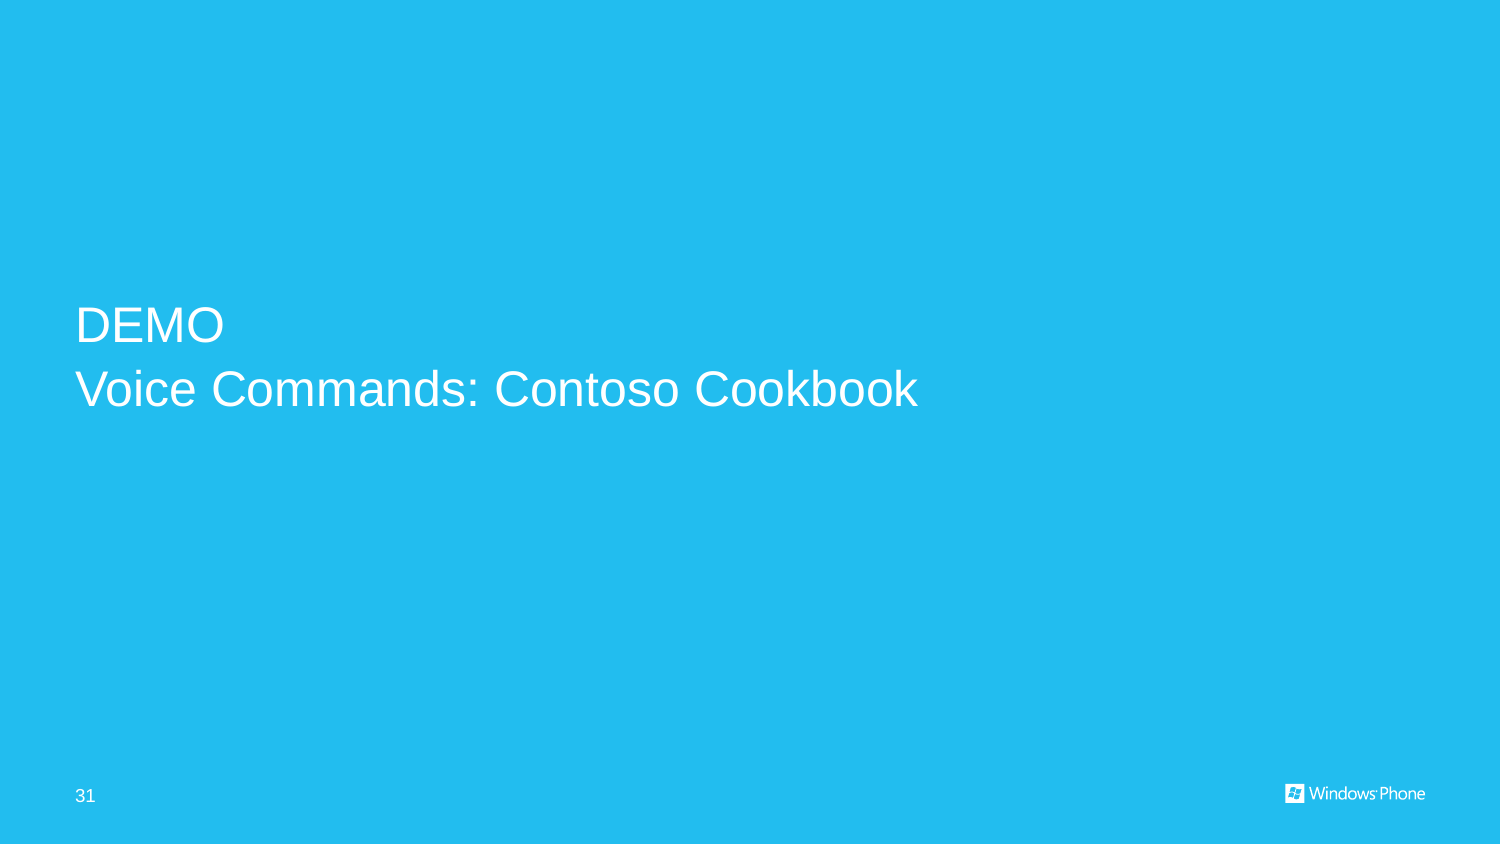

# DEMO Voice Commands: Contoso Cookbook
31